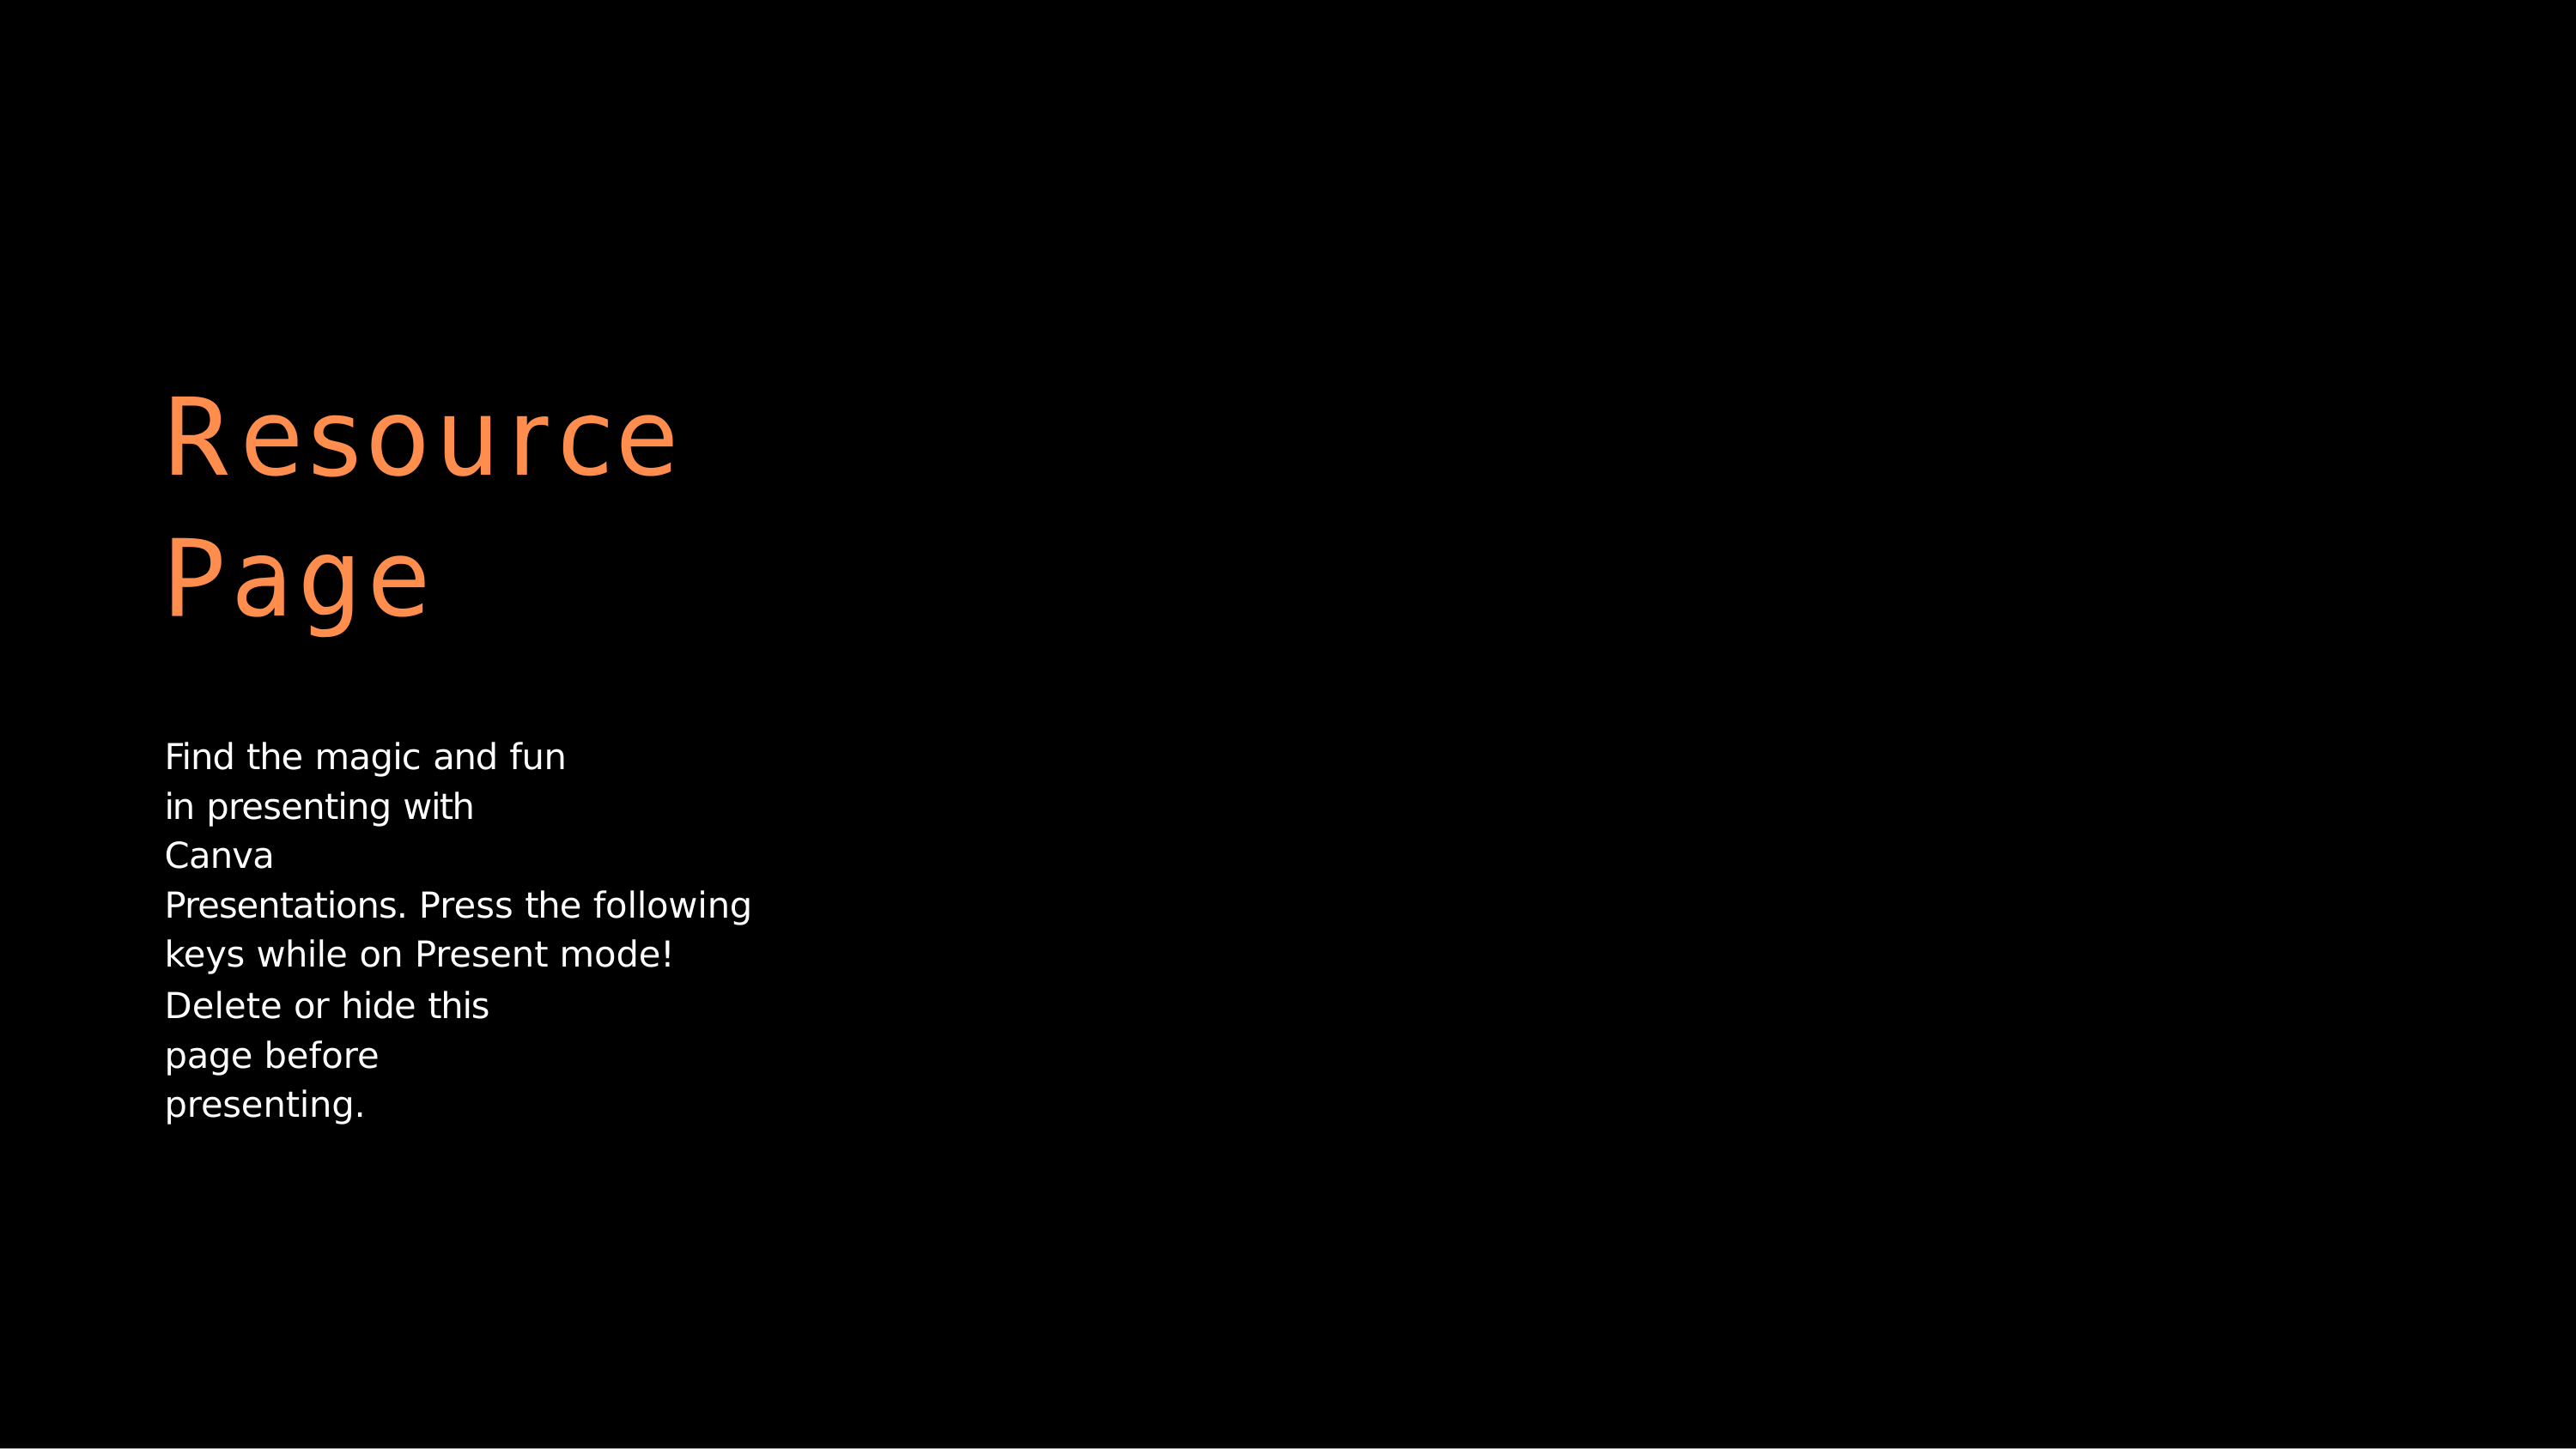

# B for blur
C for confetti
Resource Page
Find the magic and fun in presenting with Canva
Presentations. Press the following keys while on Present mode!
D for a drumroll
M for mic drop
O for bubbles
Q for quiet
Delete or hide this page before presenting.
Any number from
0-9 for a timer
U for unveil